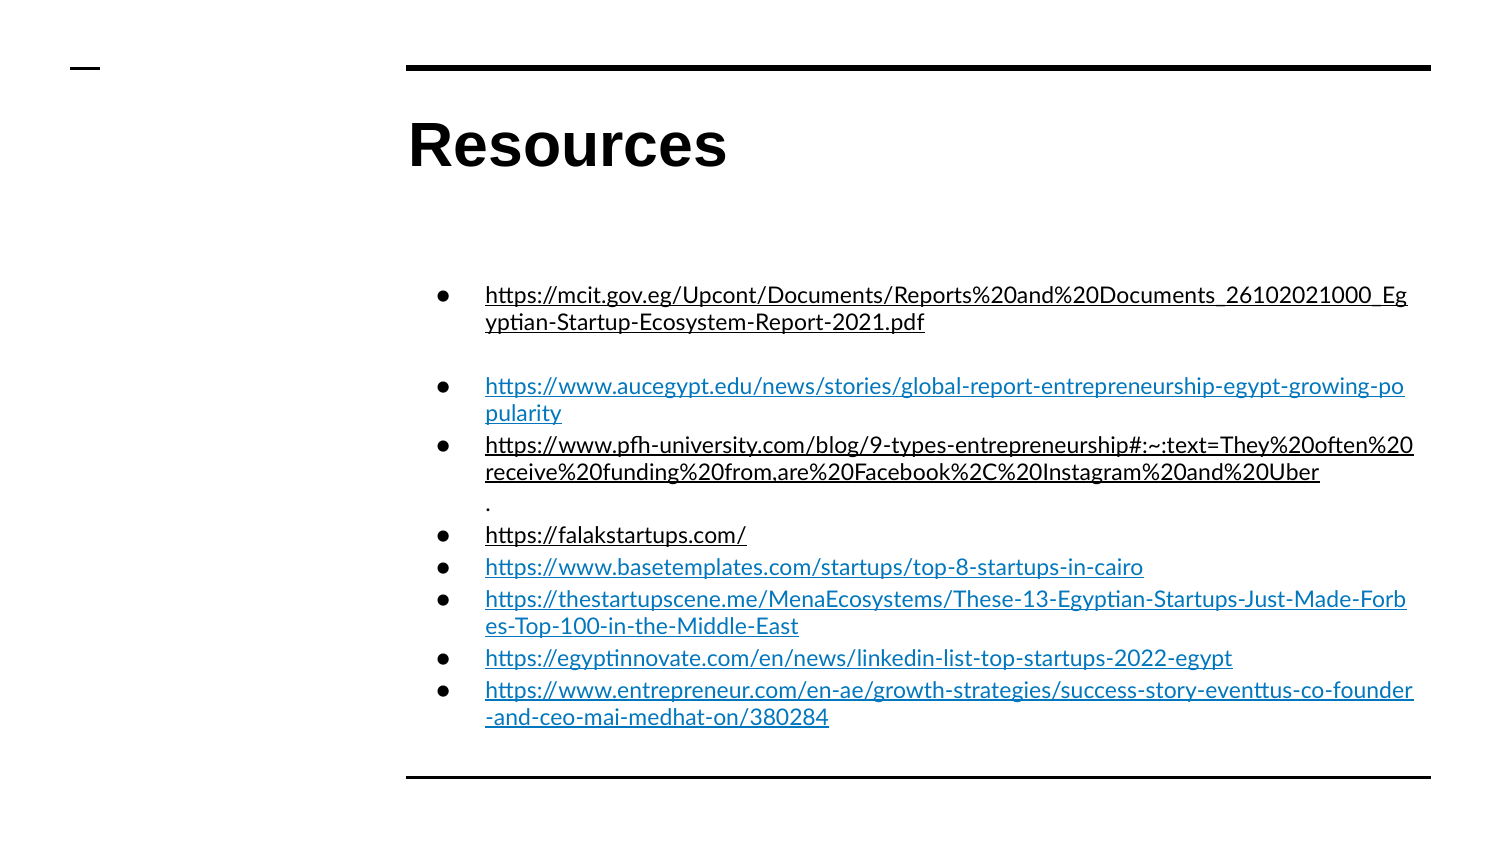

# Resources
https://mcit.gov.eg/Upcont/Documents/Reports%20and%20Documents_26102021000_Egyptian-Startup-Ecosystem-Report-2021.pdf
https://www.aucegypt.edu/news/stories/global-report-entrepreneurship-egypt-growing-popularity
https://www.pfh-university.com/blog/9-types-entrepreneurship#:~:text=They%20often%20receive%20funding%20from,are%20Facebook%2C%20Instagram%20and%20Uber.
https://falakstartups.com/
https://www.basetemplates.com/startups/top-8-startups-in-cairo
https://thestartupscene.me/MenaEcosystems/These-13-Egyptian-Startups-Just-Made-Forbes-Top-100-in-the-Middle-East
https://egyptinnovate.com/en/news/linkedin-list-top-startups-2022-egypt
https://www.entrepreneur.com/en-ae/growth-strategies/success-story-eventtus-co-founder-and-ceo-mai-medhat-on/380284